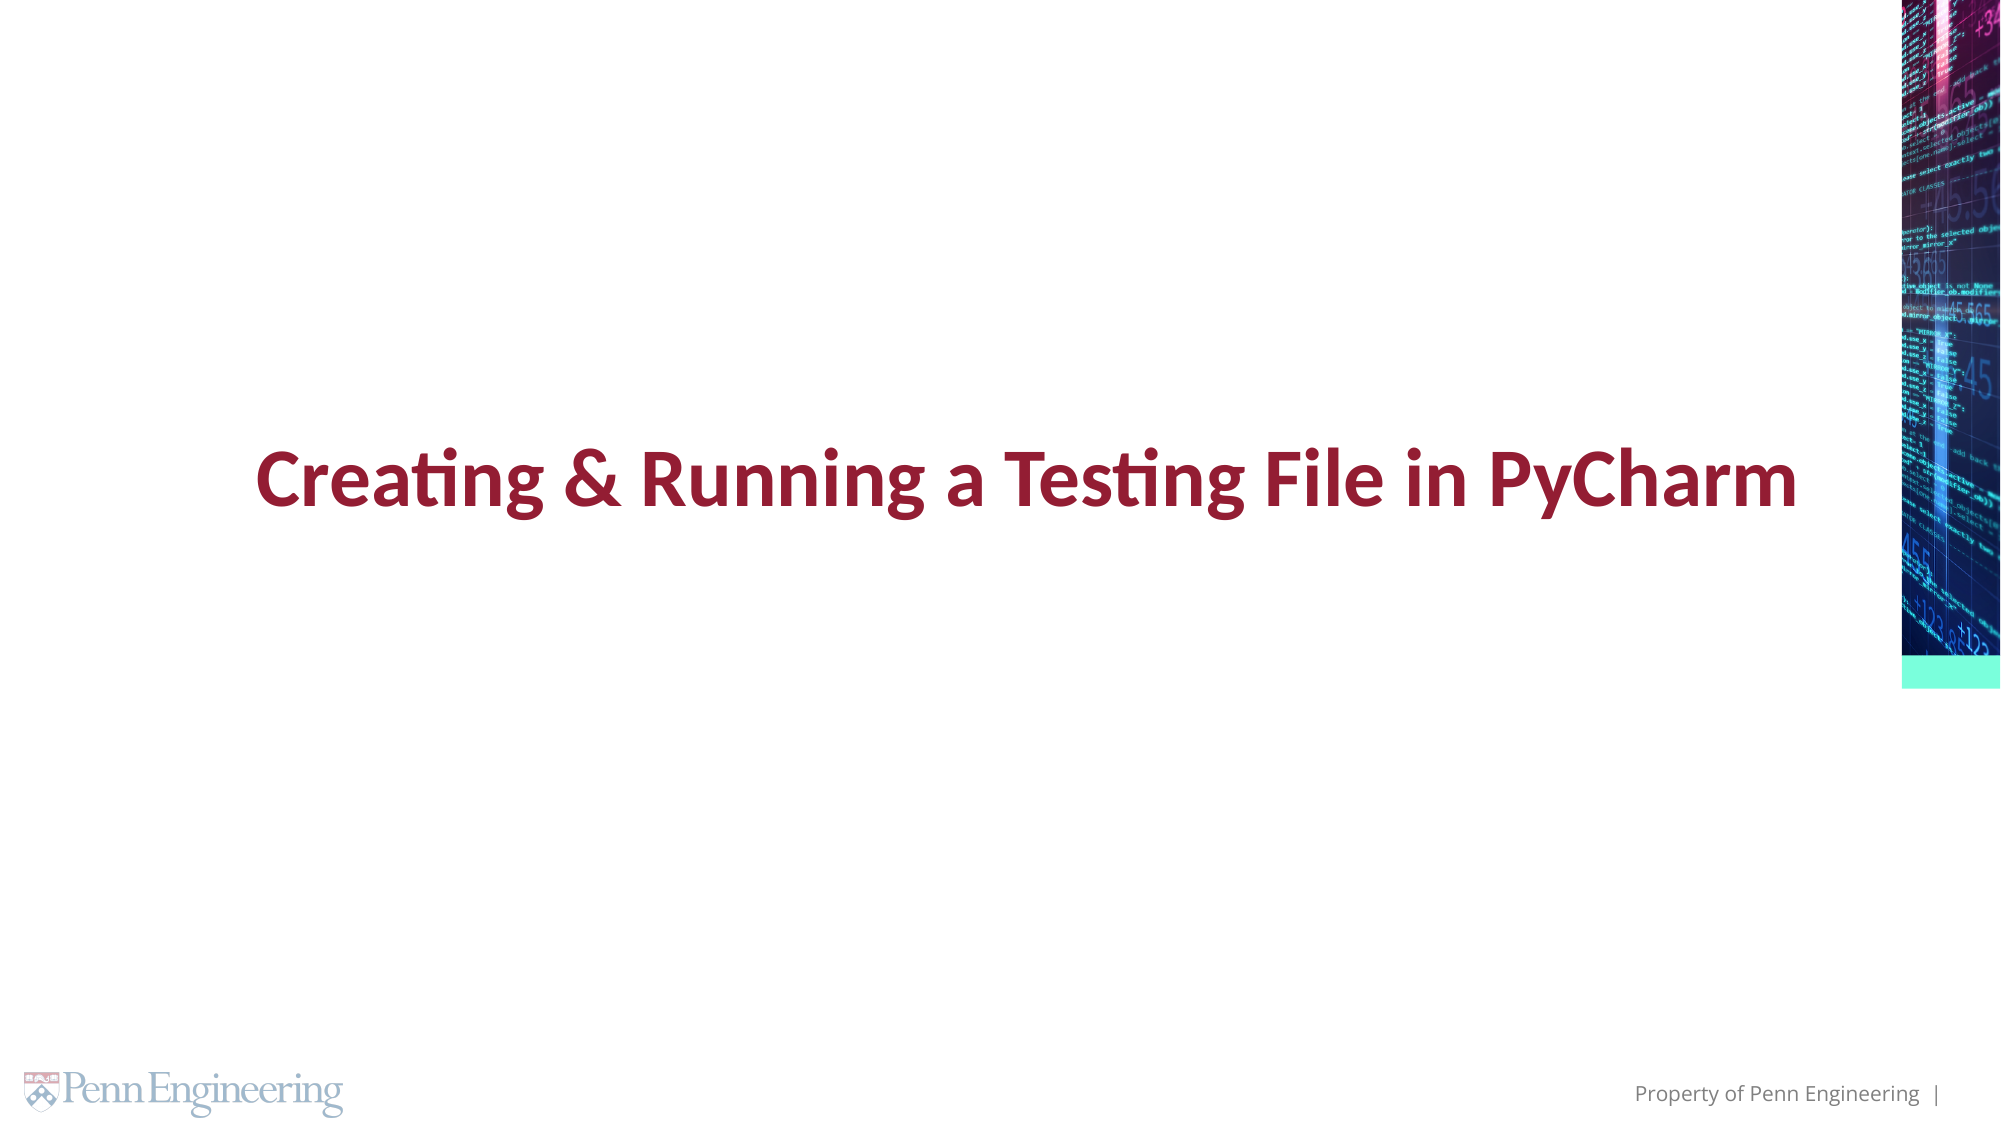

# Creating & Running a Testing File in PyCharm